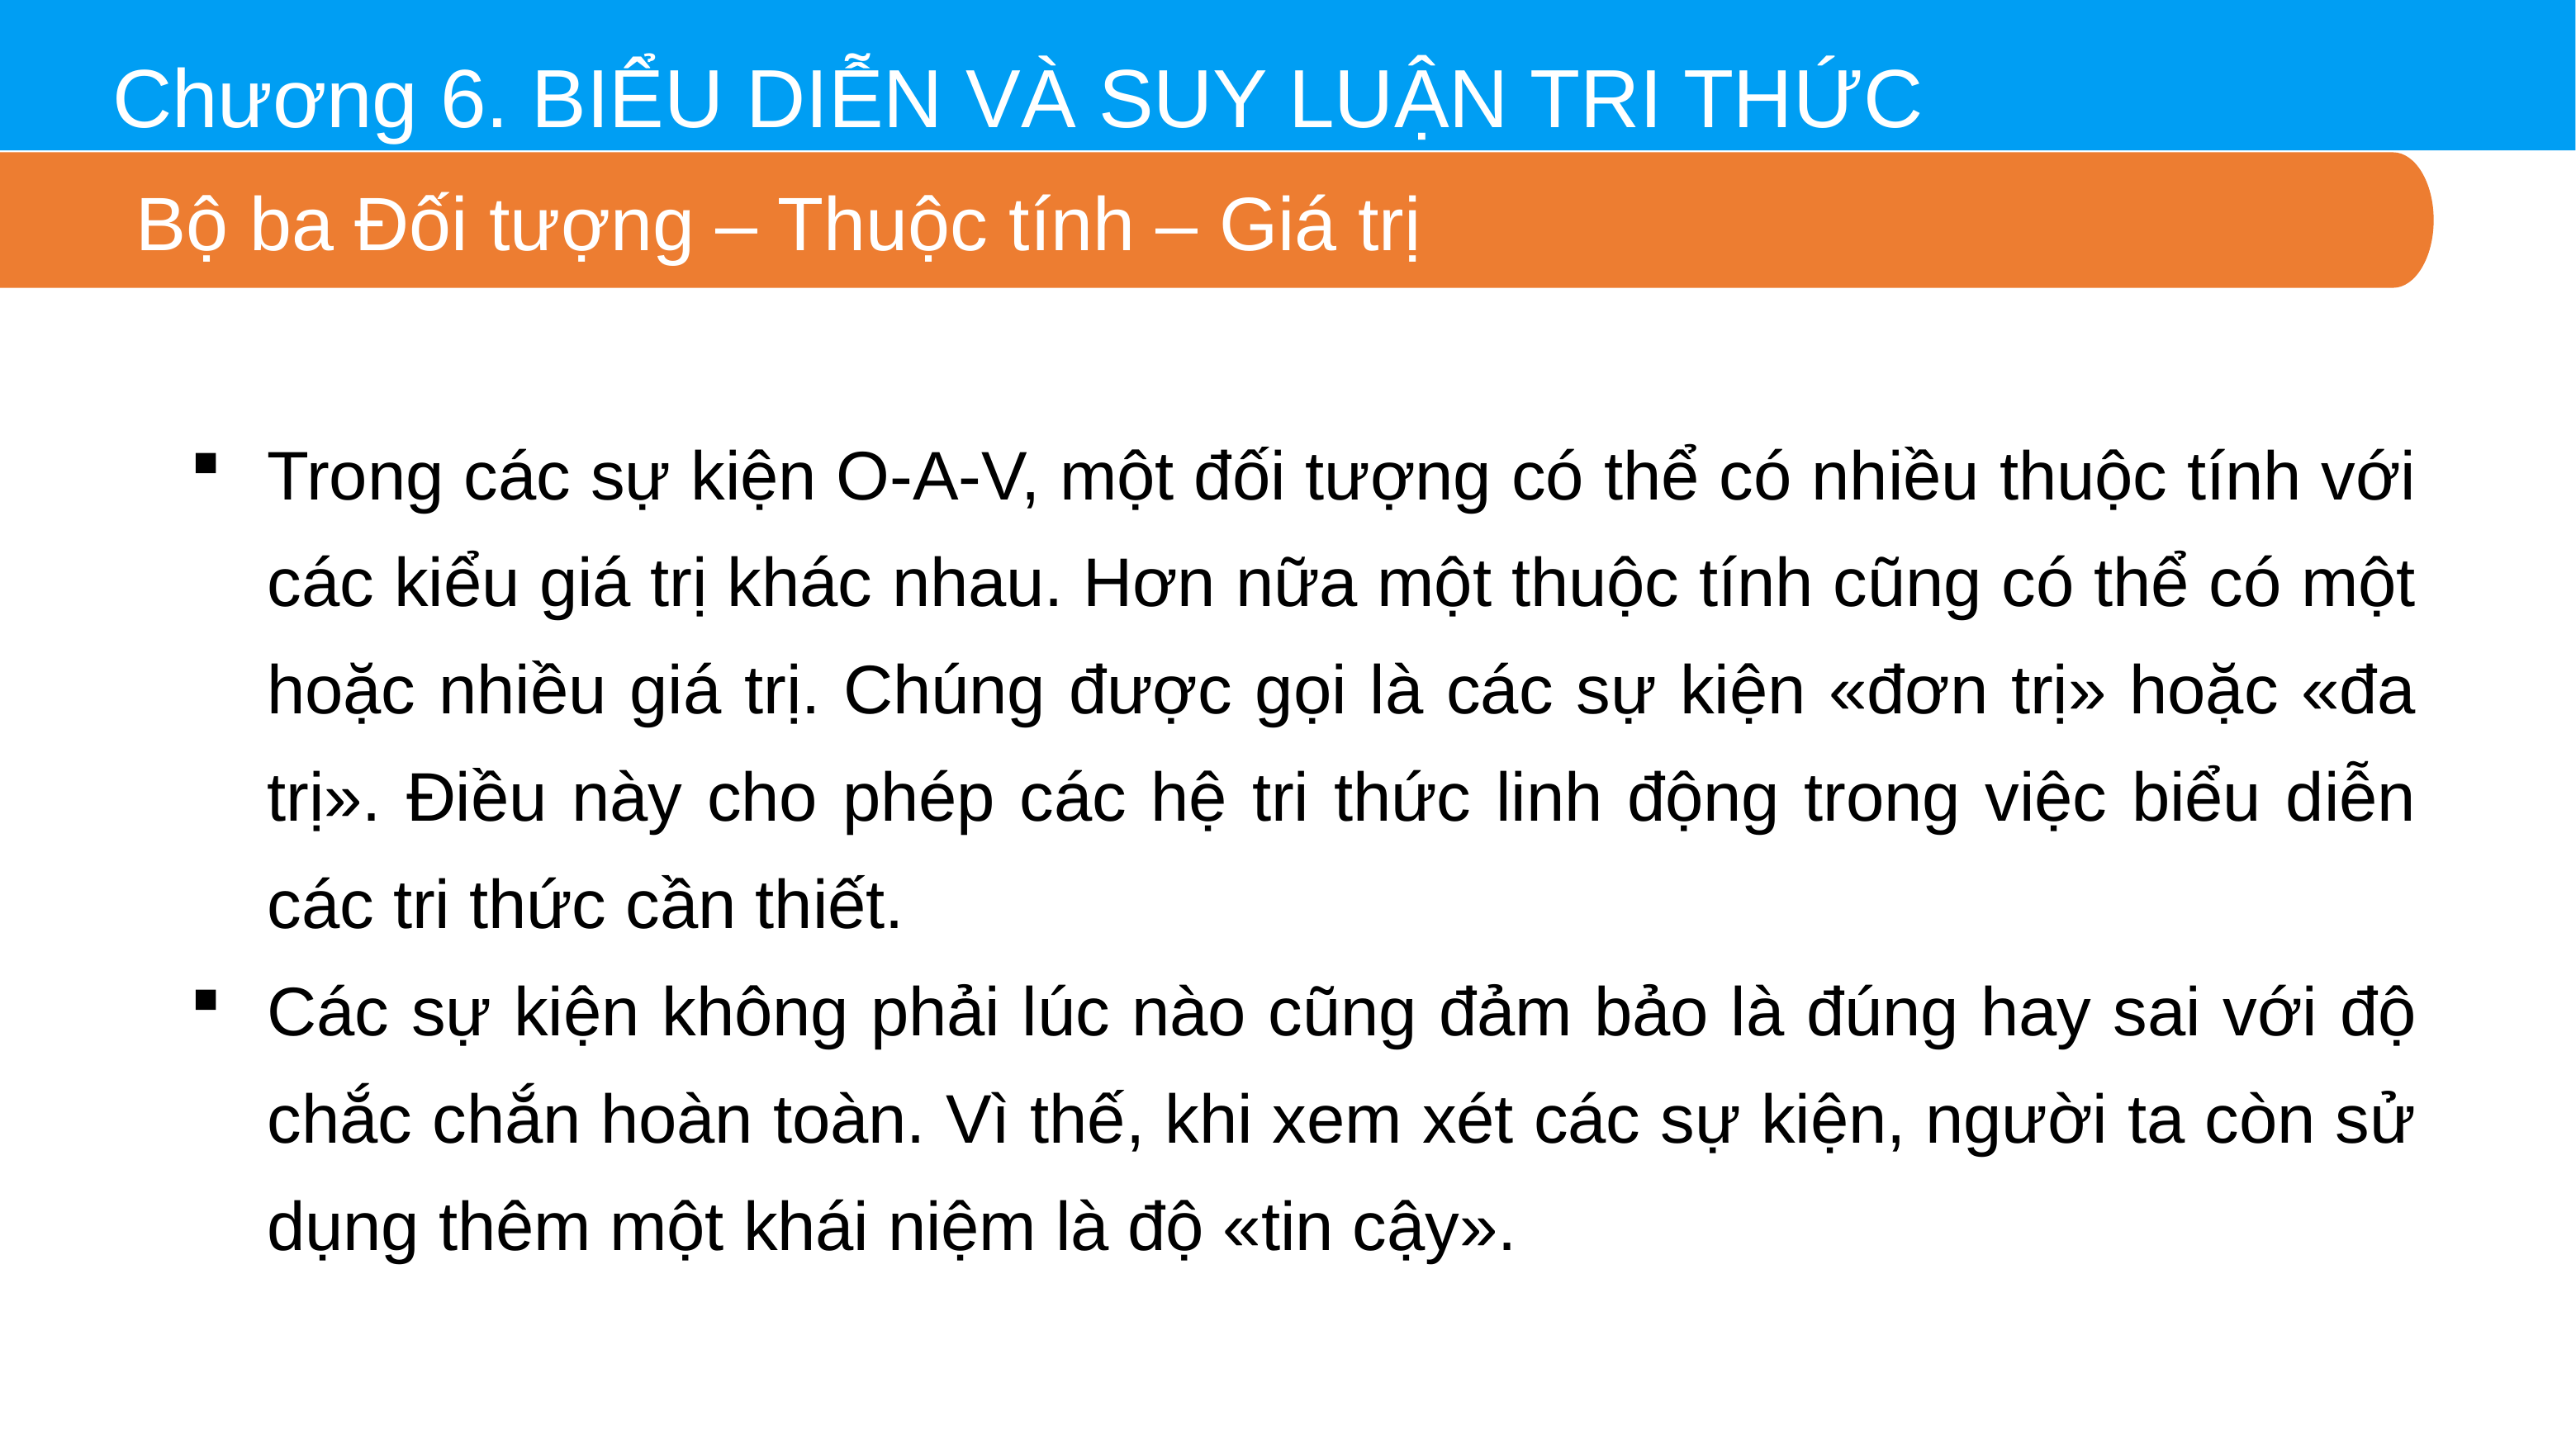

Chương 6. BIỂU DIỄN VÀ SUY LUẬN TRI THỨC
Bộ ba Đối tượng – Thuộc tính – Giá trị
Trong các sự kiện O-A-V, một đối tượng có thể có nhiều thuộc tính với các kiểu giá trị khác nhau. Hơn nữa một thuộc tính cũng có thể có một hoặc nhiều giá trị. Chúng được gọi là các sự kiện «đơn trị» hoặc «đa trị». Điều này cho phép các hệ tri thức linh động trong việc biểu diễn các tri thức cần thiết.
Các sự kiện không phải lúc nào cũng đảm bảo là đúng hay sai với độ chắc chắn hoàn toàn. Vì thế, khi xem xét các sự kiện, người ta còn sử dụng thêm một khái niệm là độ «tin cậy».